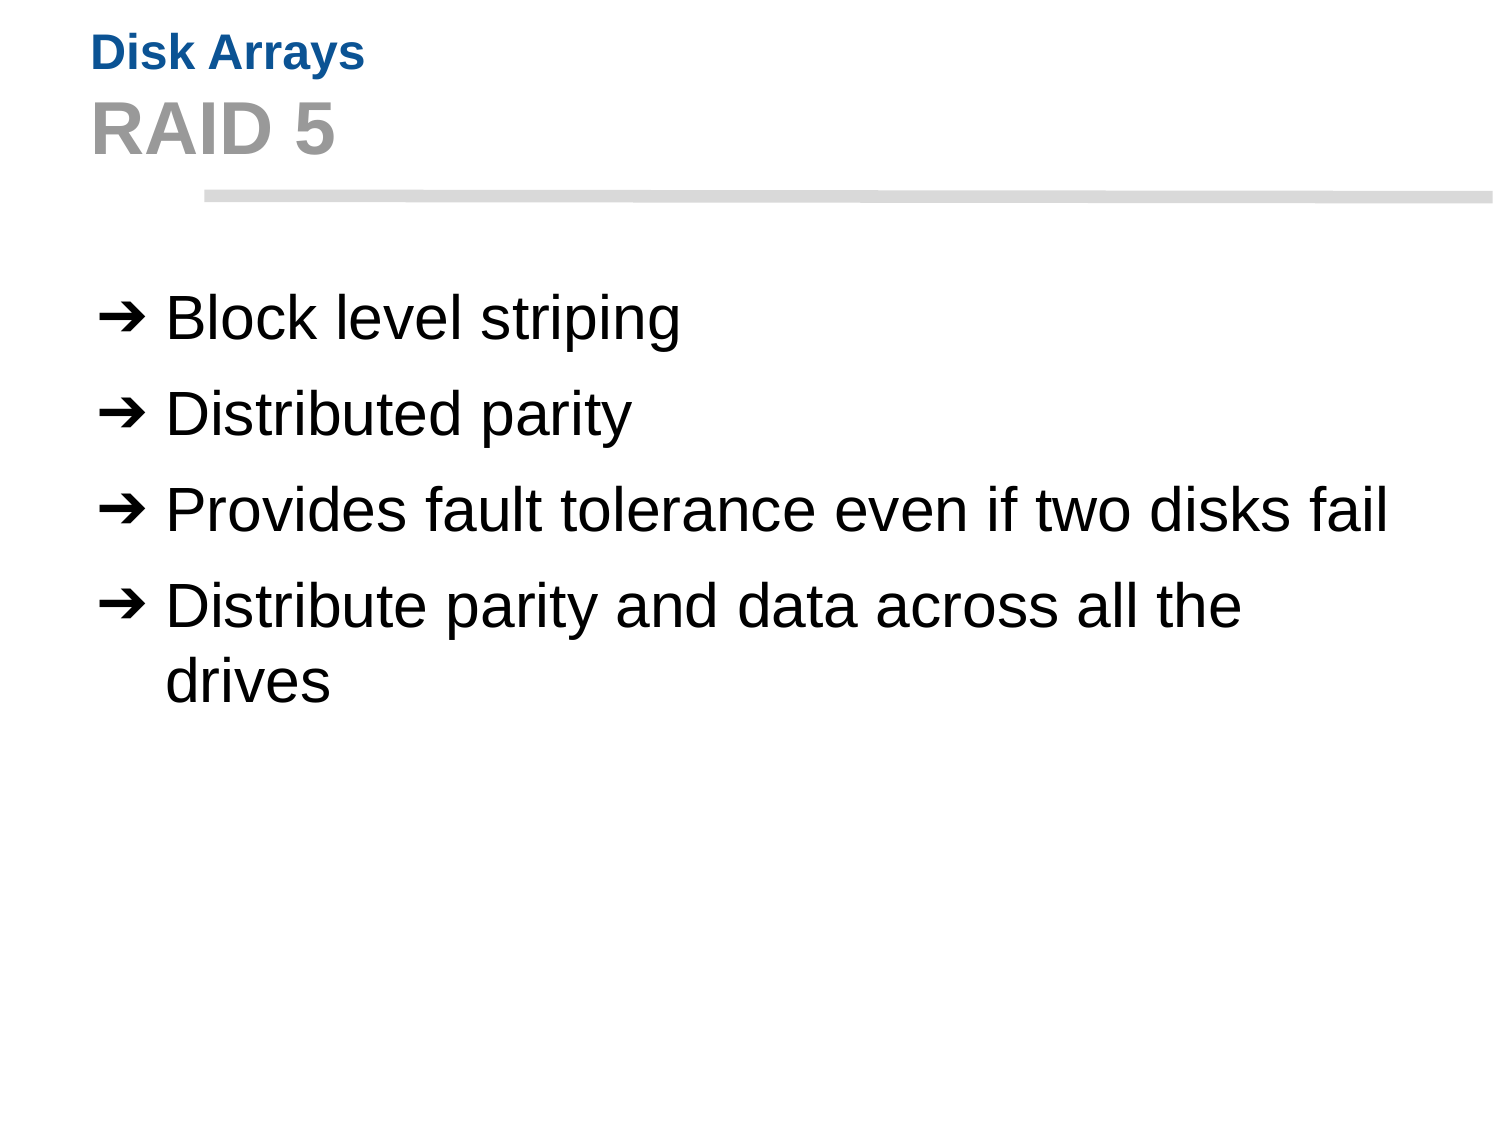

# Disk Arrays RAID 5
Block level striping
Distributed parity
Provides fault tolerance even if two disks fail
Distribute parity and data across all the drives